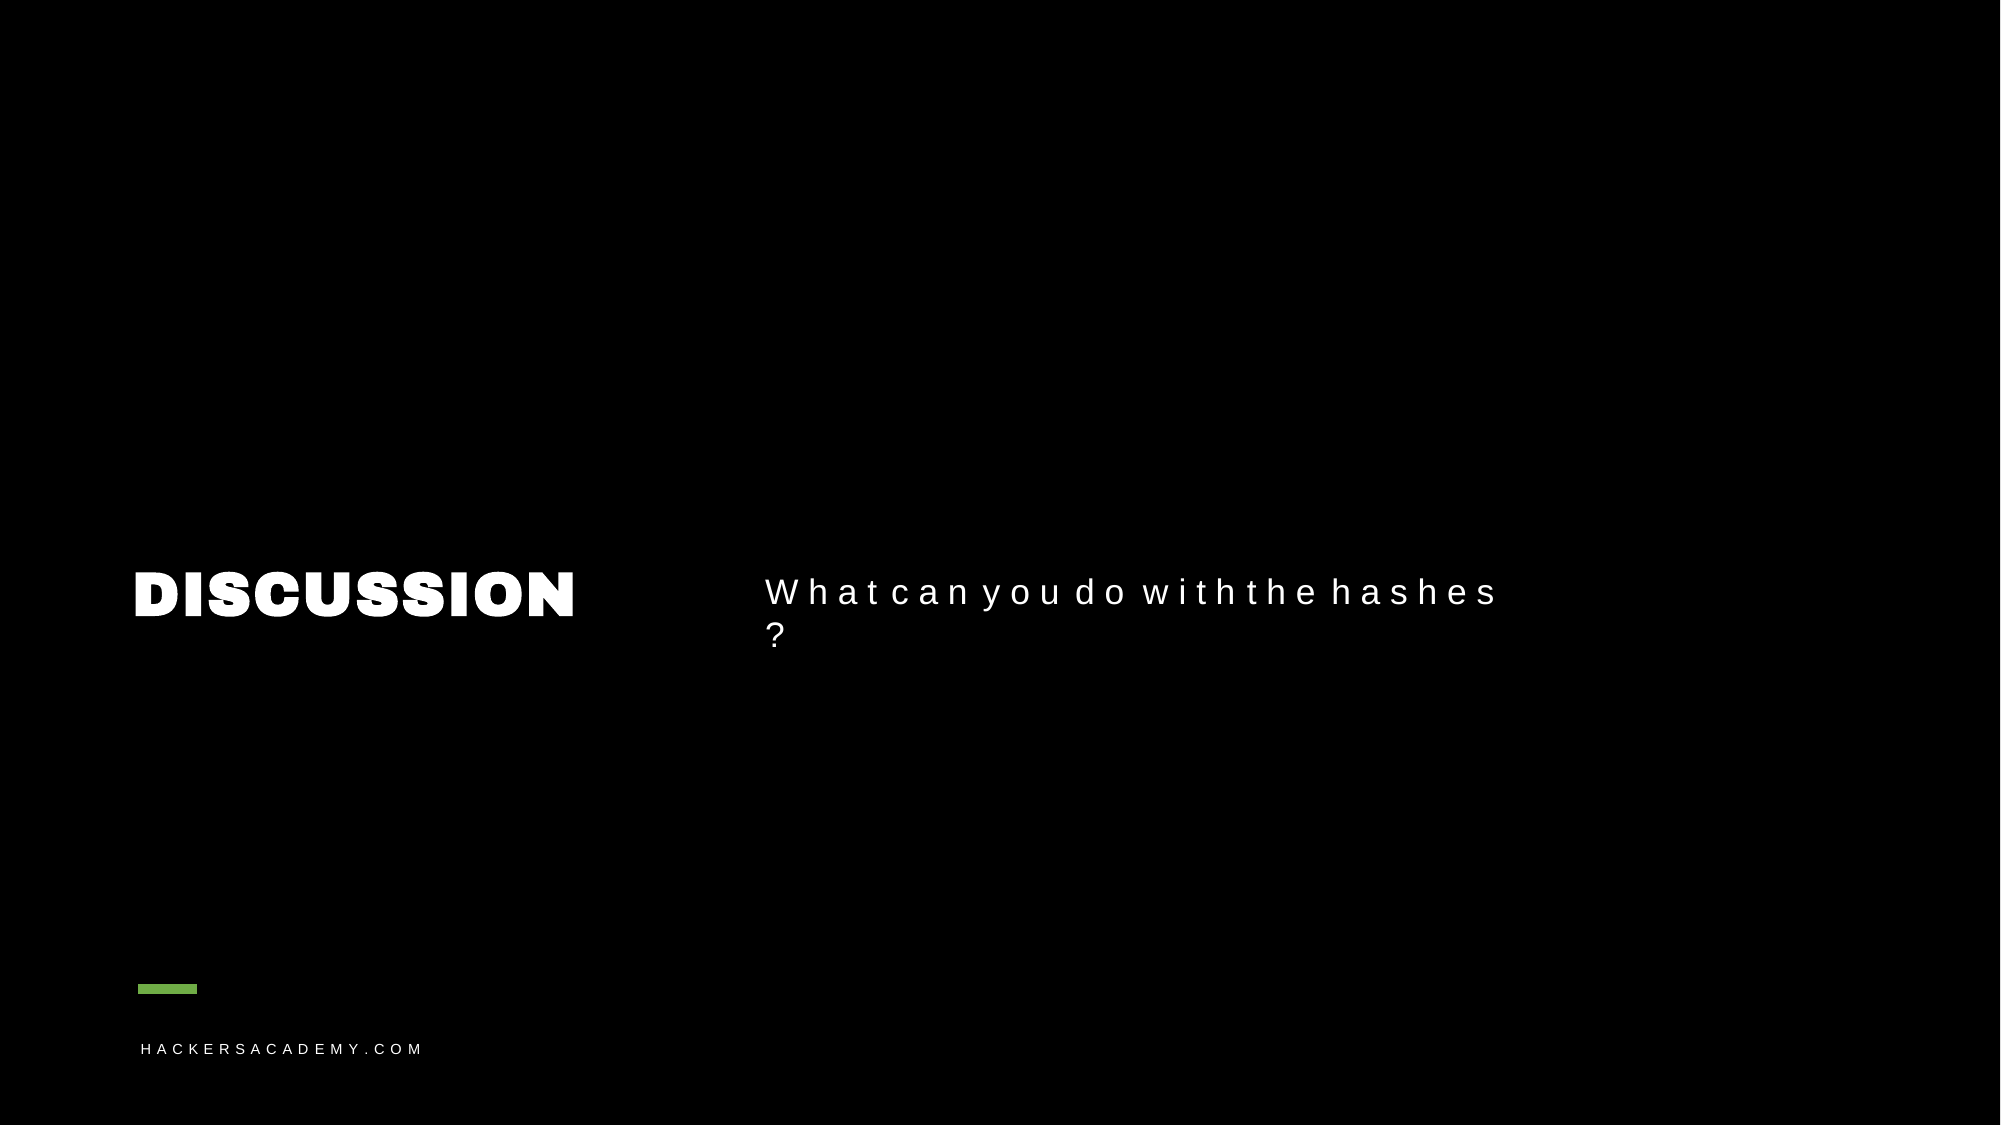

DISCUSSION
W h a t	c a n	y o u	d o	w i t h	t h e	h a s h e s ?
H A C K E R S A C A D E M Y . C O M